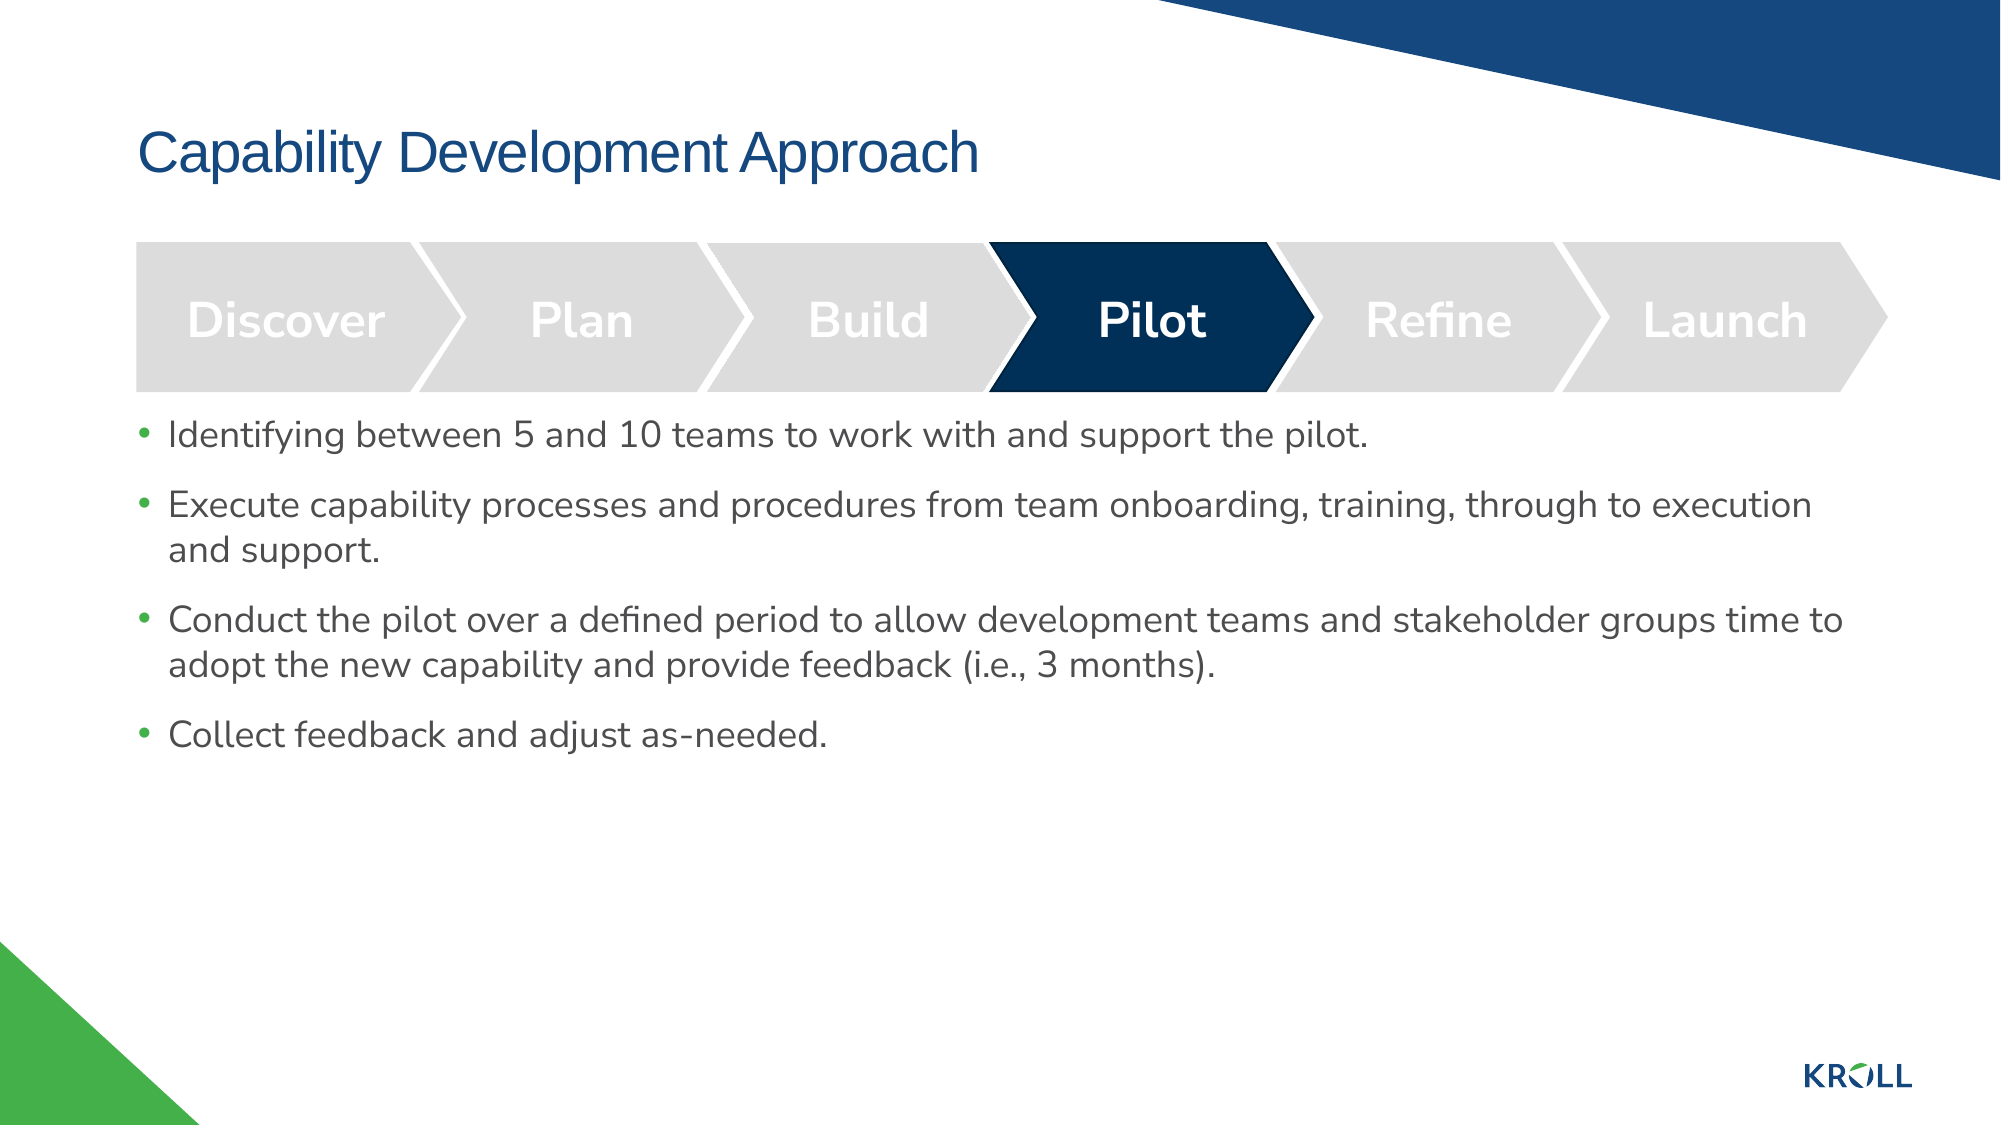

# Capability Development Approach

Discover
Plan
Build
Pilot
Refine
Launch
Identifying between 5 and 10 teams to work with and support the pilot.
Execute capability processes and procedures from team onboarding, training, through to execution and support.
Conduct the pilot over a defined period to allow development teams and stakeholder groups time to adopt the new capability and provide feedback (i.e., 3 months).
Collect feedback and adjust as-needed.